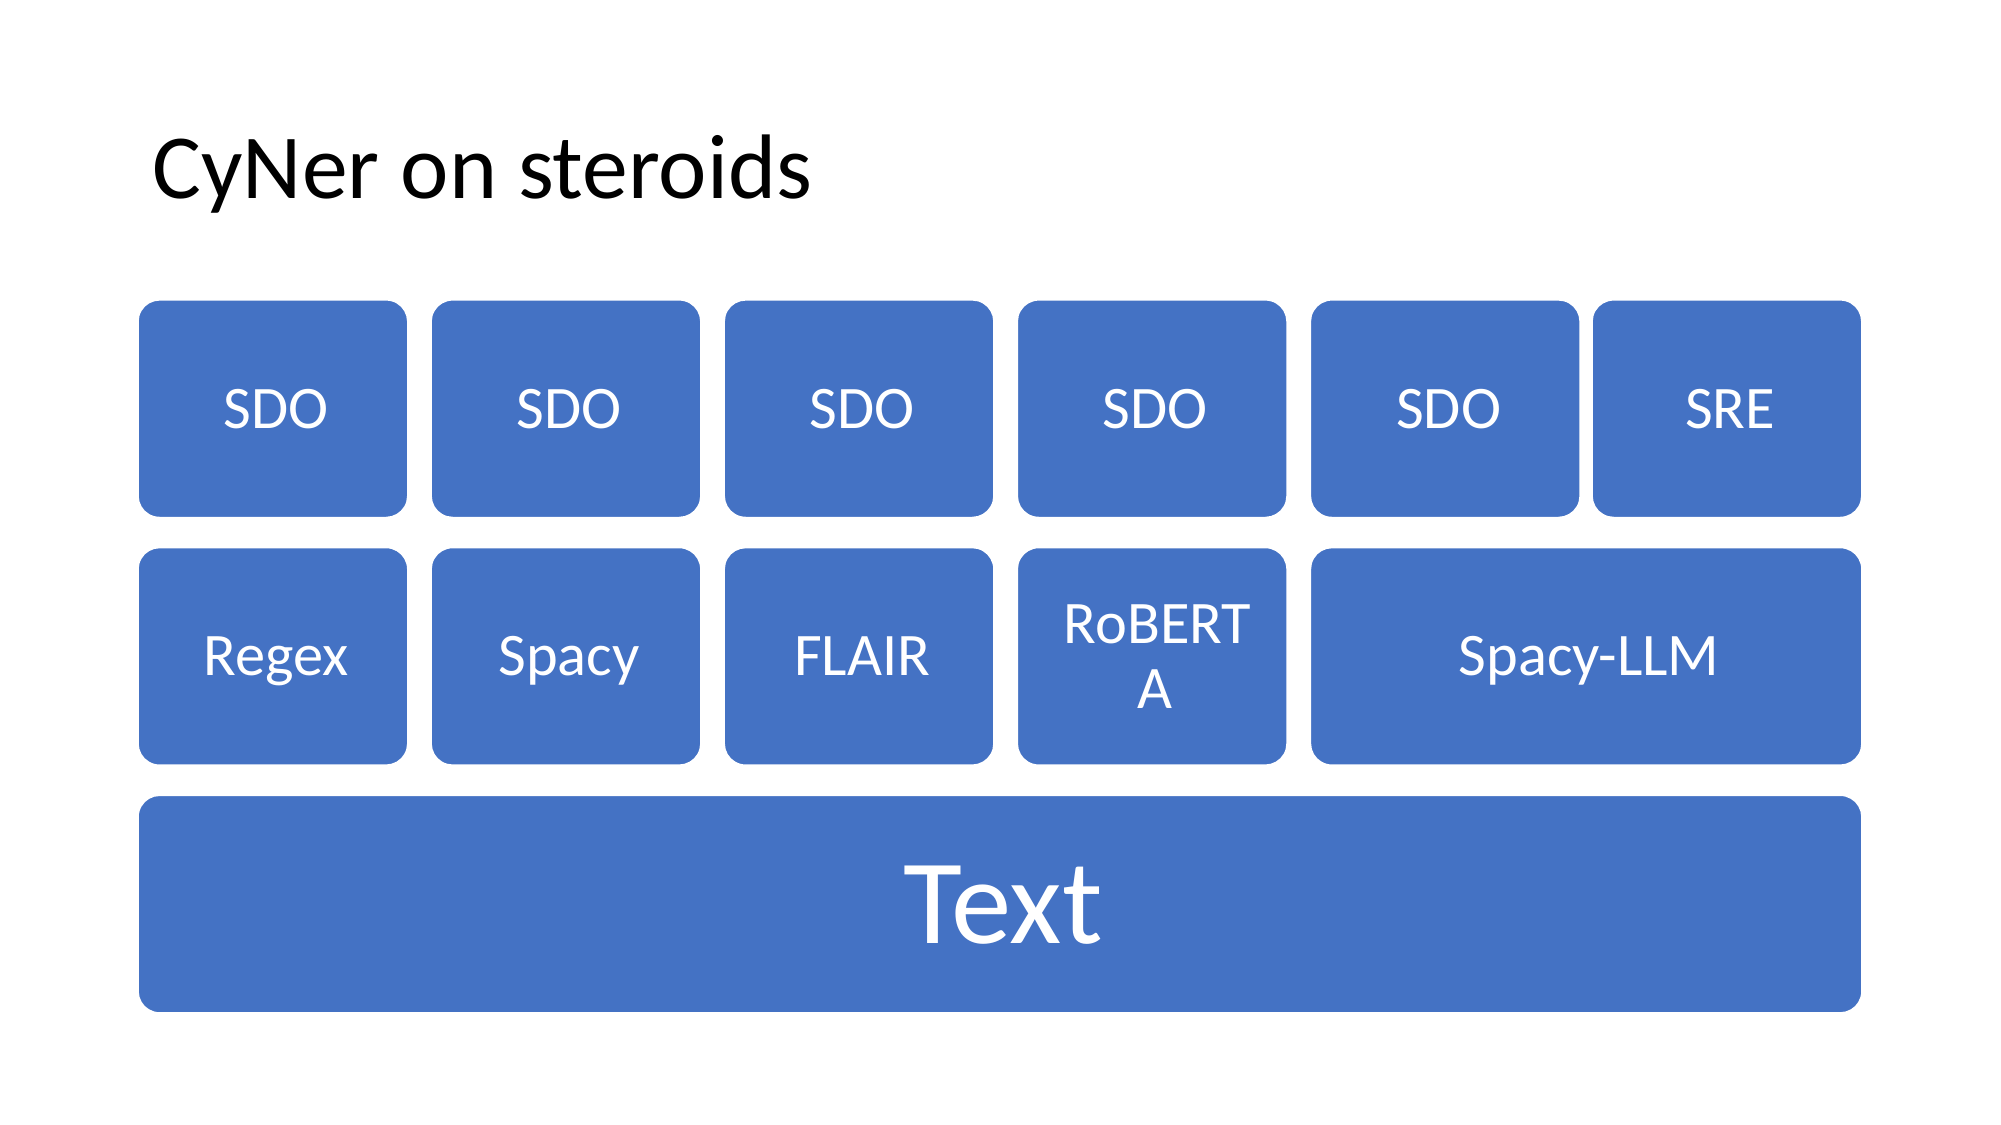

# CyNer on steroids
Text
Regex
SDO
Spacy
SDO
FLAIR
SDO
RoBERTA
SDO
Spacy-LLM
SDO
SRE